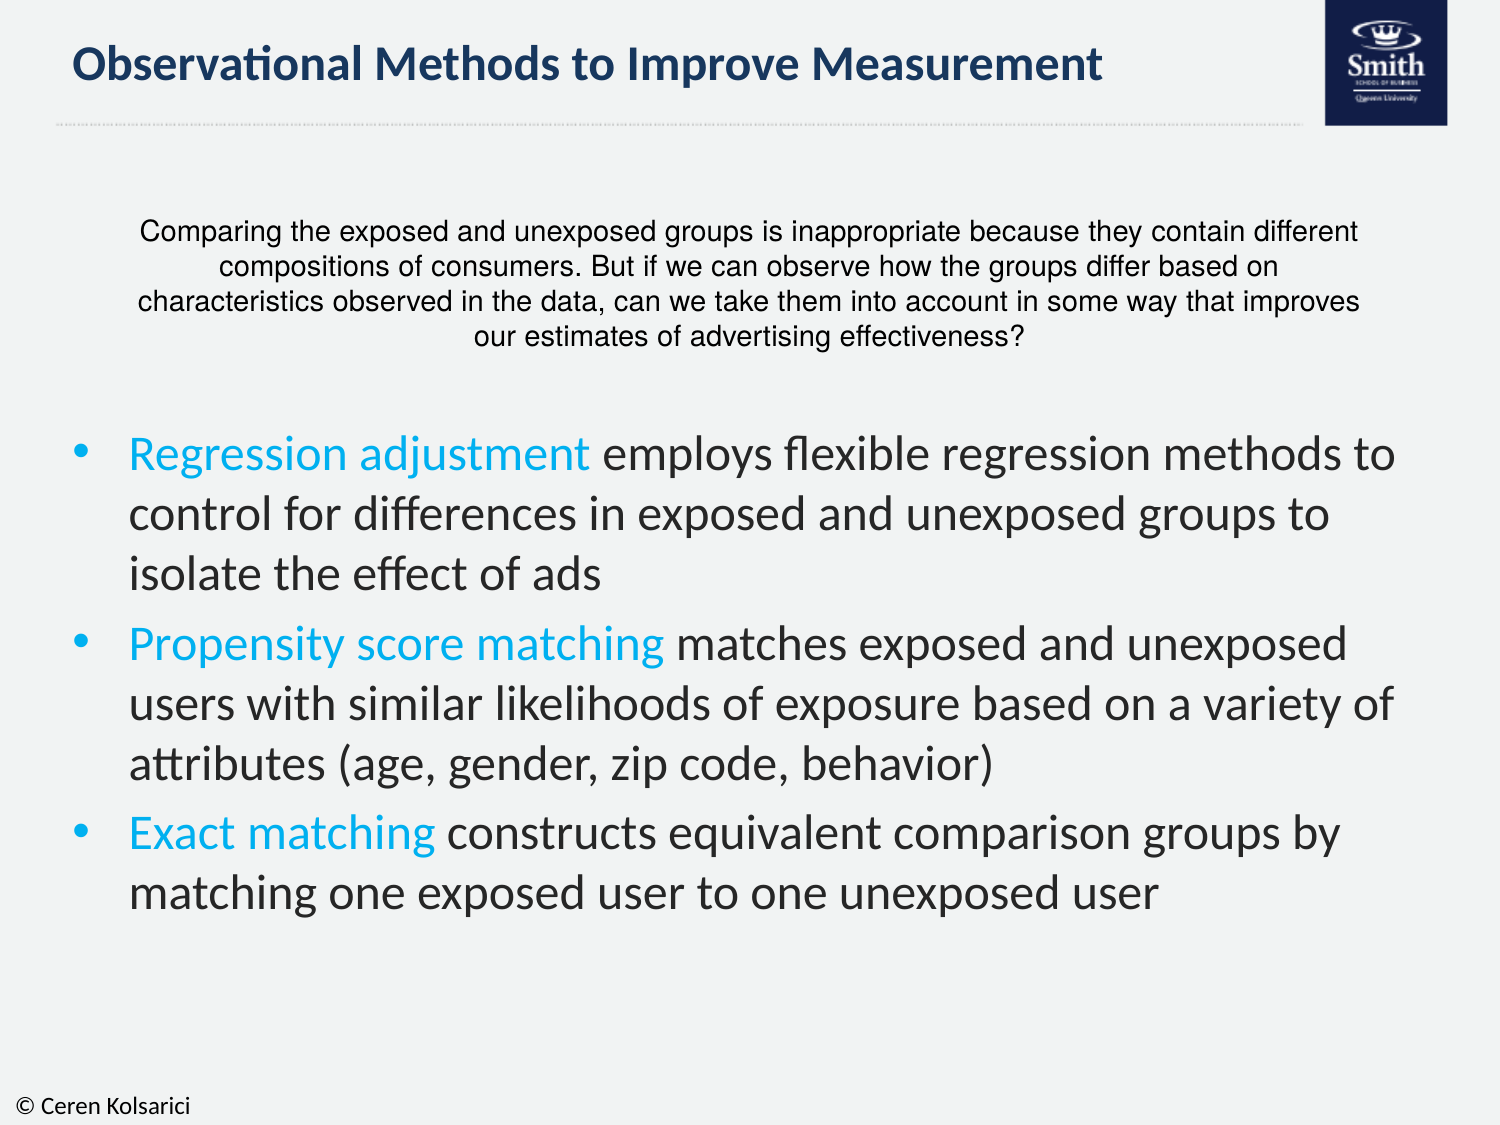

# Observational Methods to Improve Measurement
Comparing the exposed and unexposed groups is inappropriate because they contain different compositions of consumers. But if we can observe how the groups differ based on characteristics observed in the data, can we take them into account in some way that improves our estimates of advertising effectiveness?
Regression adjustment employs flexible regression methods to control for differences in exposed and unexposed groups to isolate the effect of ads
Propensity score matching matches exposed and unexposed users with similar likelihoods of exposure based on a variety of attributes (age, gender, zip code, behavior)
Exact matching constructs equivalent comparison groups by matching one exposed user to one unexposed user
© Ceren Kolsarici